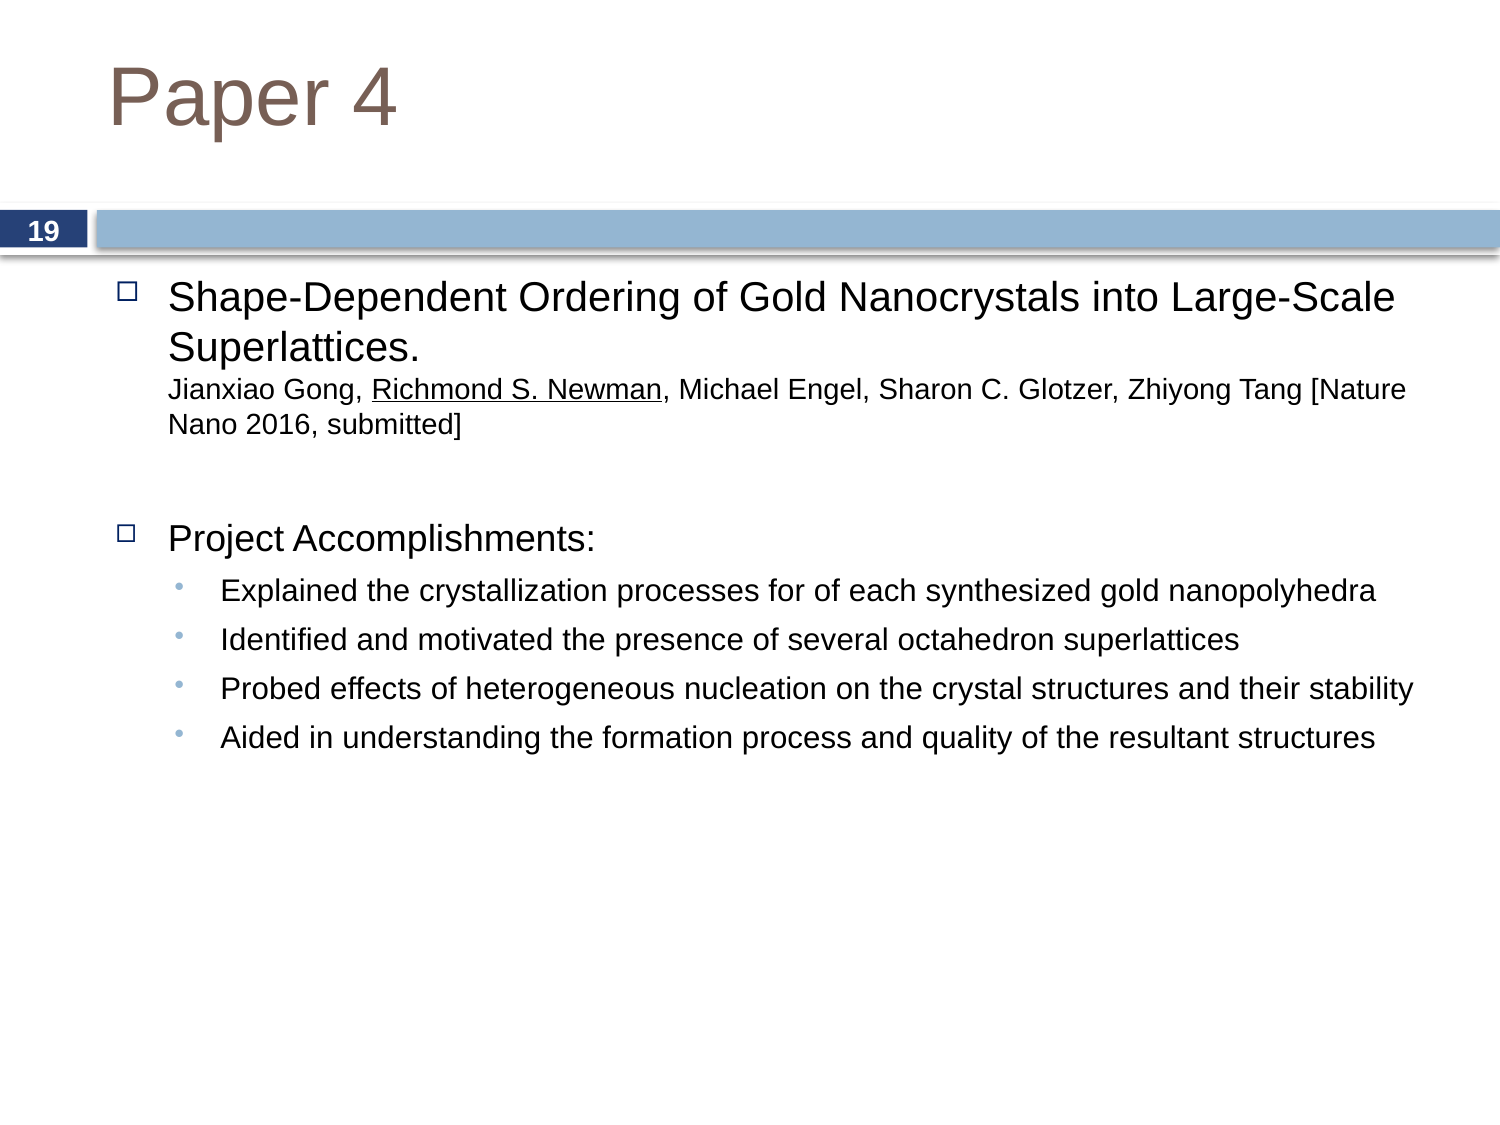

# Paper 4
19
Shape-Dependent Ordering of Gold Nanocrystals into Large-Scale Superlattices.
Jianxiao Gong, Richmond S. Newman, Michael Engel, Sharon C. Glotzer, Zhiyong Tang [Nature Nano 2016, submitted]

Project Accomplishments:
Explained the crystallization processes for of each synthesized gold nanopolyhedra
Identified and motivated the presence of several octahedron superlattices
Probed effects of heterogeneous nucleation on the crystal structures and their stability
Aided in understanding the formation process and quality of the resultant structures